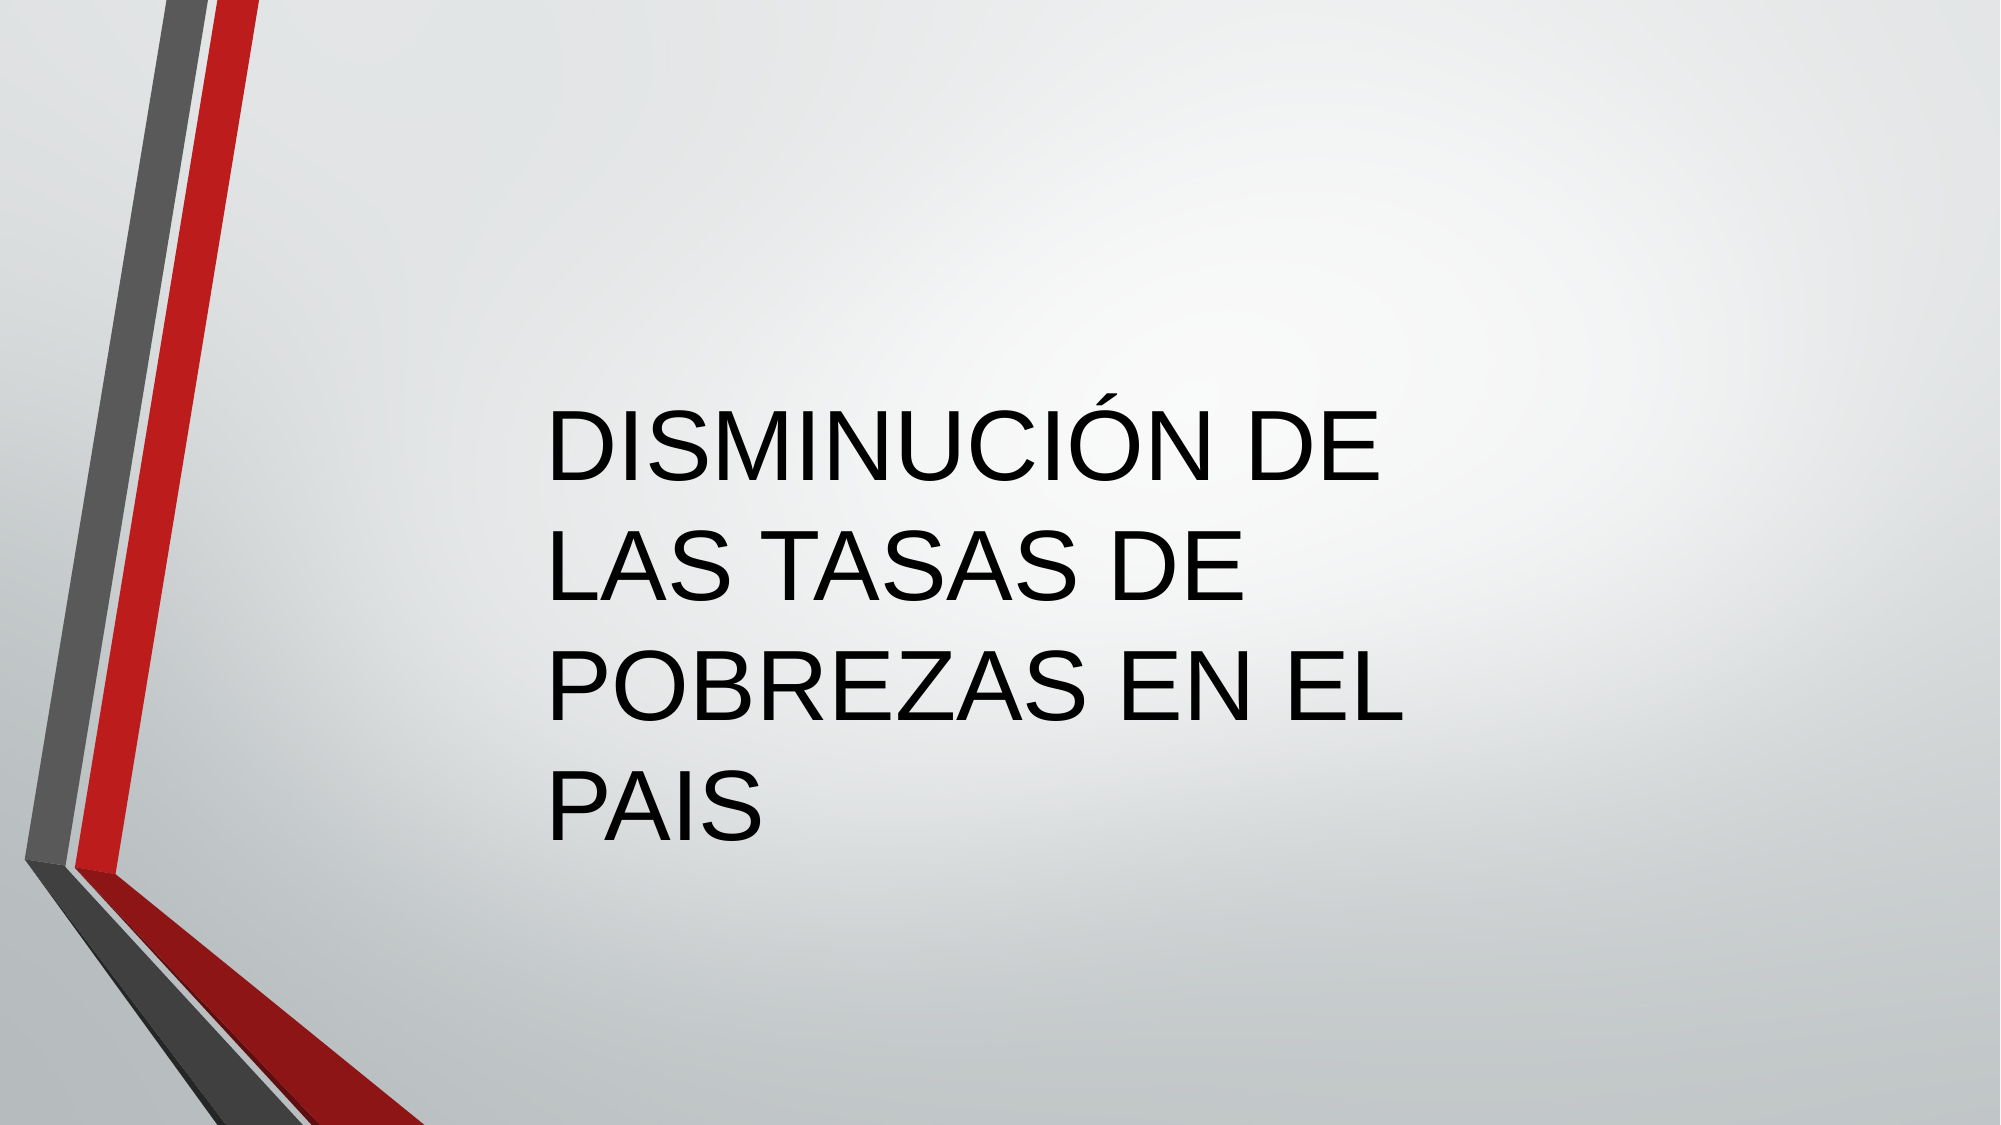

DISMINUCIÓN DE LAS TASAS DE
POBREZAS EN EL PAIS